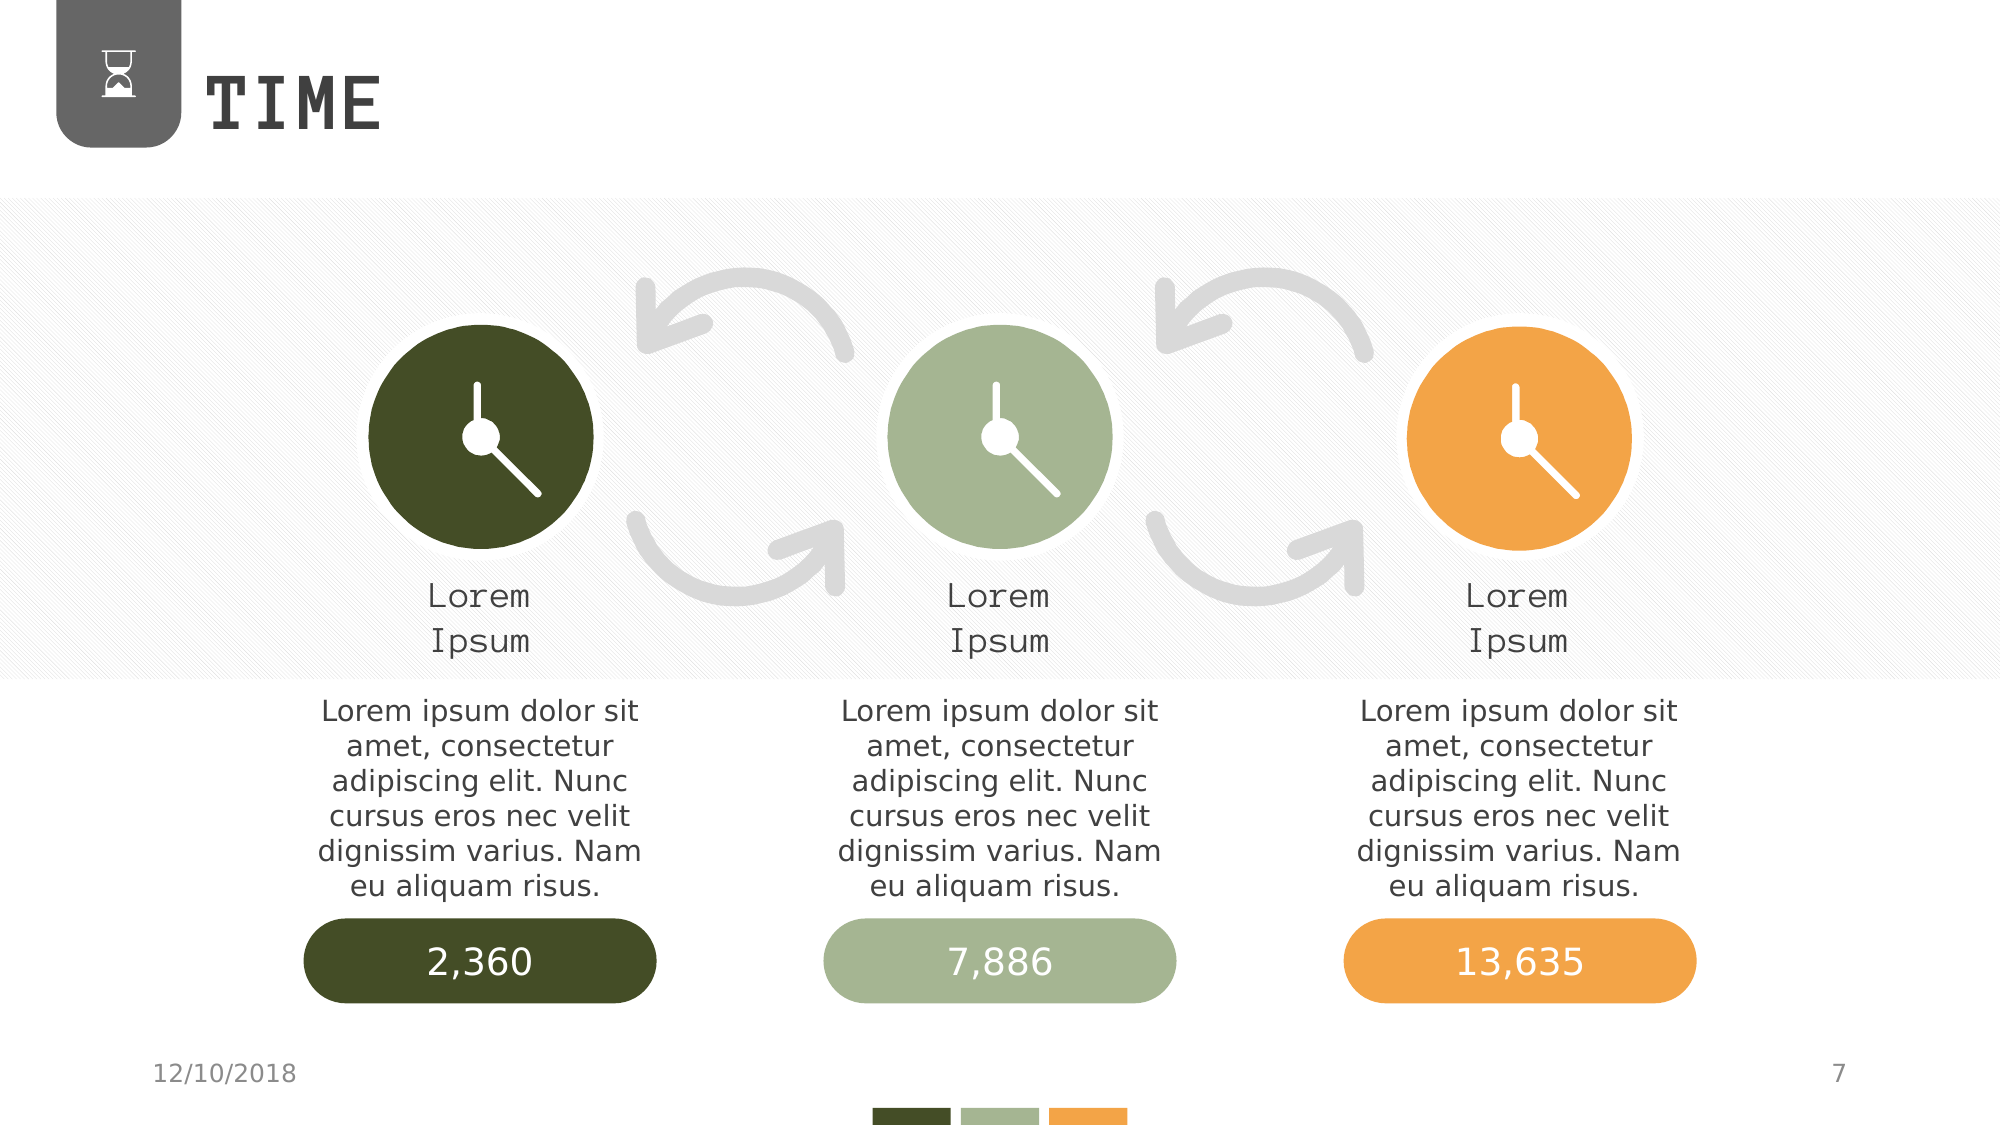

TIME

Lorem Ipsum
Lorem Ipsum
Lorem Ipsum
Lorem ipsum dolor sit amet, consectetur adipiscing elit. Nunc cursus eros nec velit dignissim varius. Nam eu aliquam risus.
Lorem ipsum dolor sit amet, consectetur adipiscing elit. Nunc cursus eros nec velit dignissim varius. Nam eu aliquam risus.
Lorem ipsum dolor sit amet, consectetur adipiscing elit. Nunc cursus eros nec velit dignissim varius. Nam eu aliquam risus.
2,360
7,886
13,635
12/10/2018
7